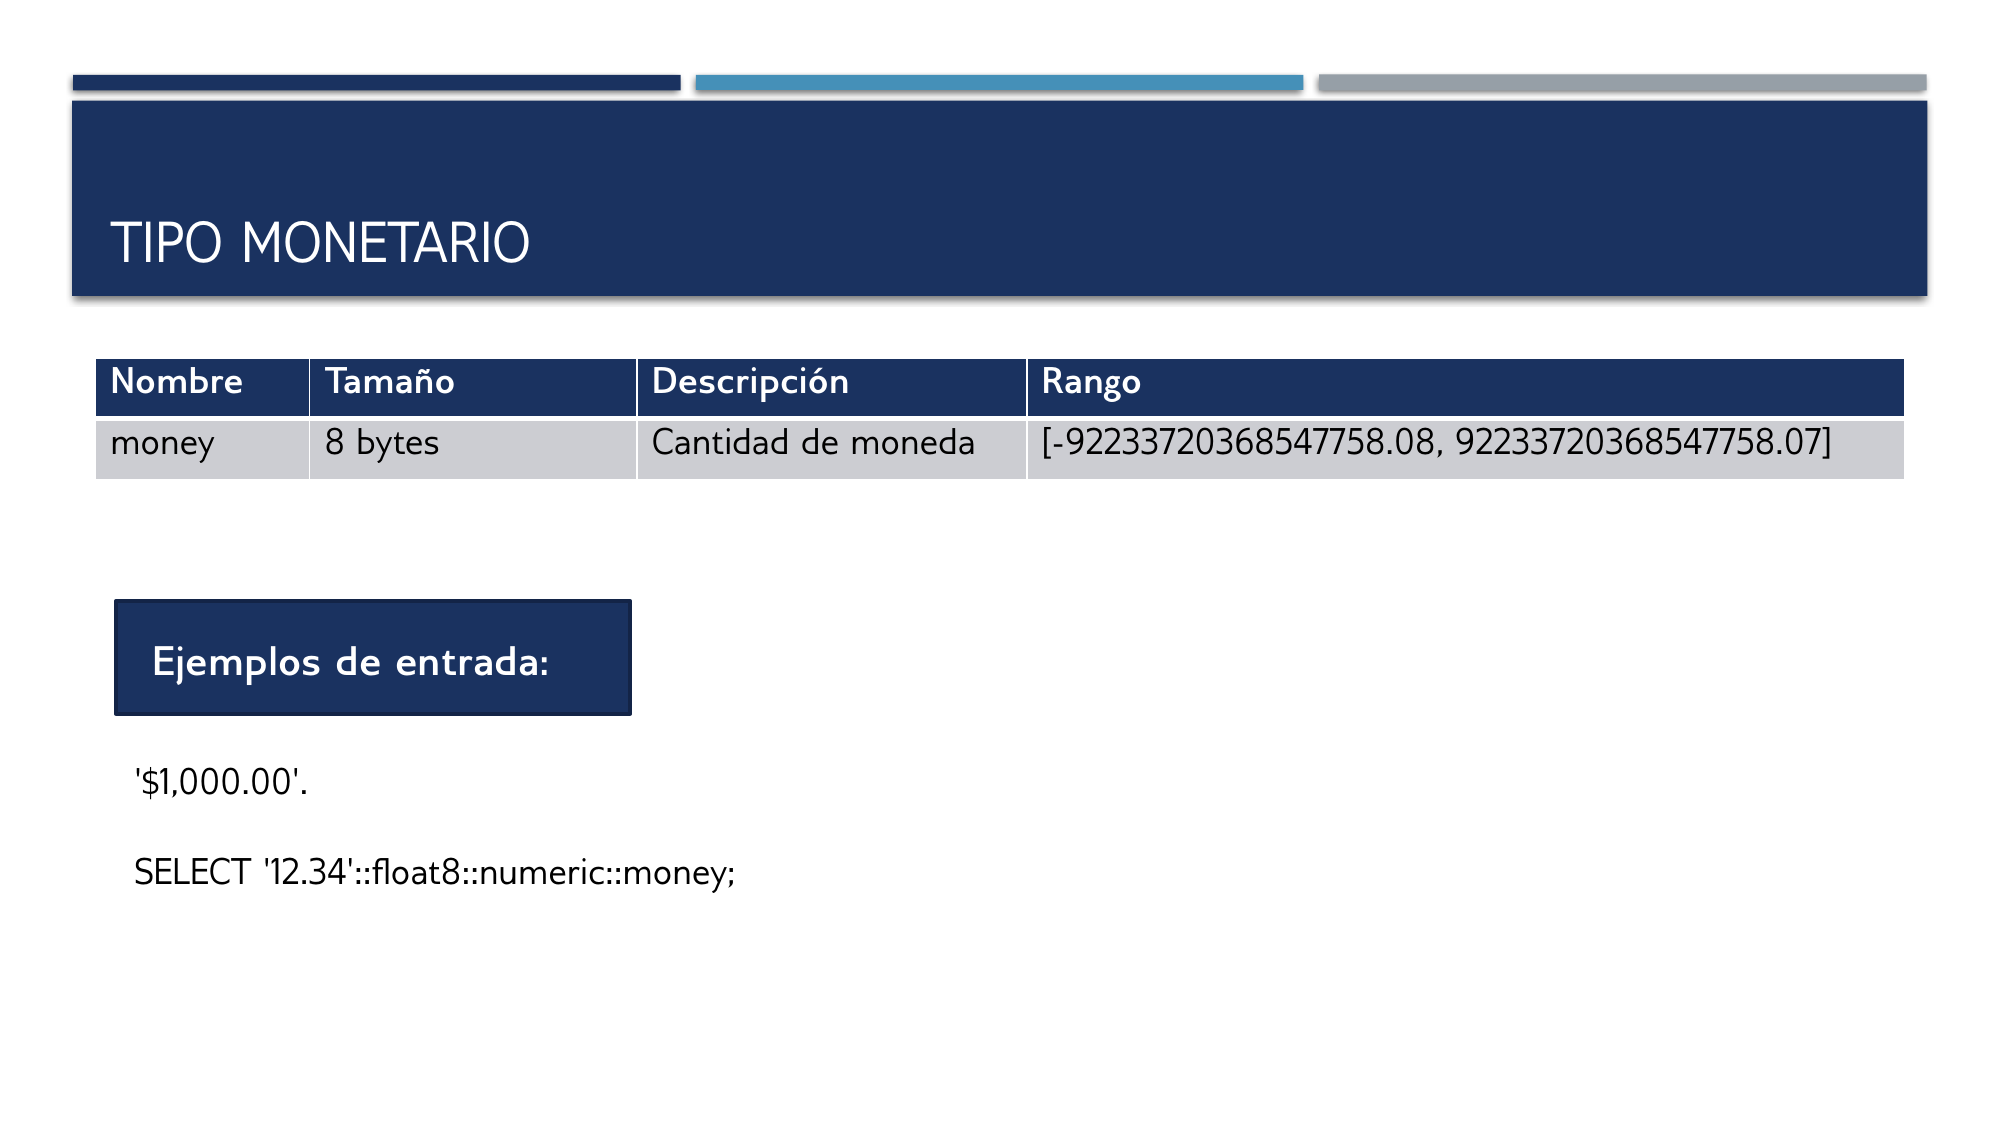

# Tipo monetario
| Nombre | Tamaño | Descripción | Rango |
| --- | --- | --- | --- |
| money | 8 bytes | Cantidad de moneda | [-92233720368547758.08, 92233720368547758.07] |

Ejemplos de entrada:

'$1,000.00'.

SELECT '12.34'::float8::numeric::money;